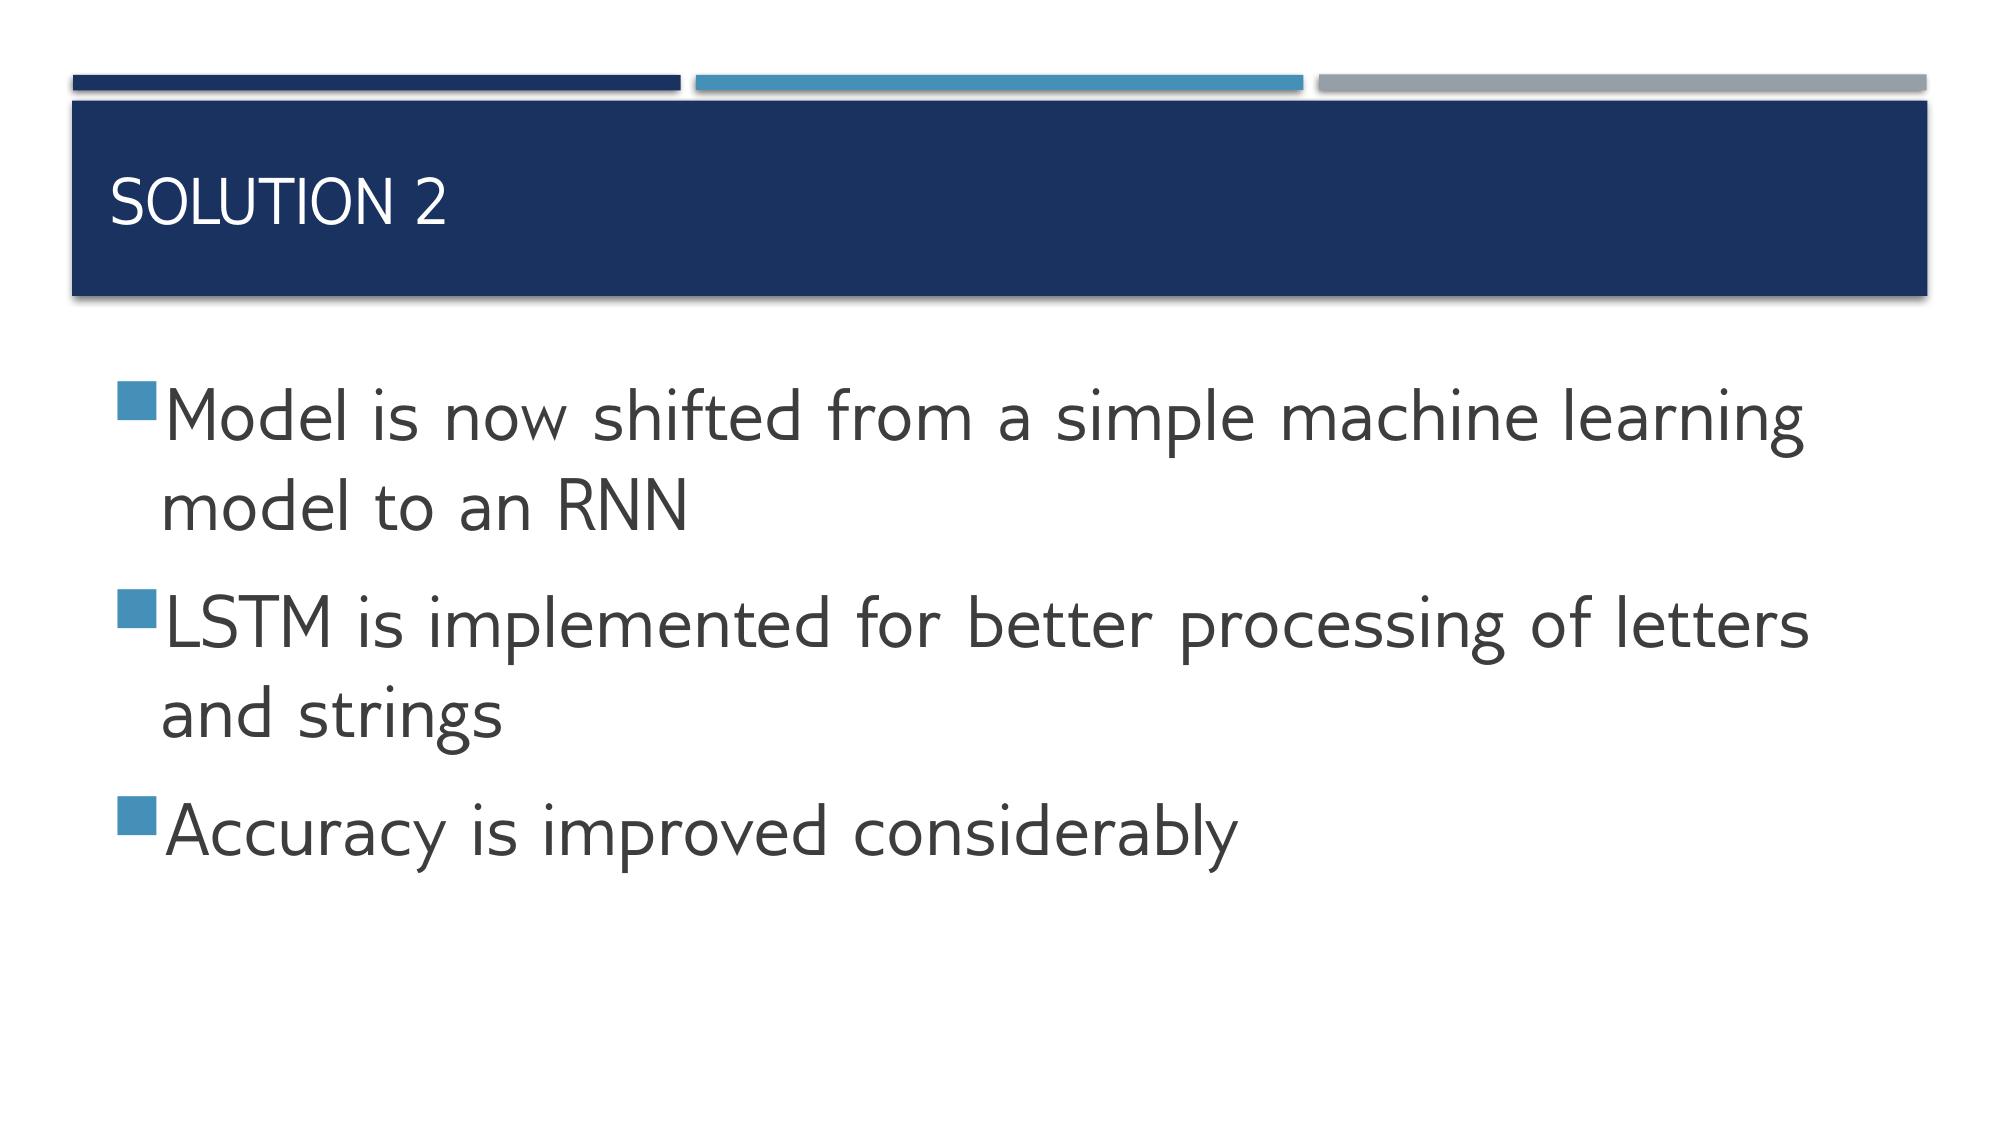

# Solution 2
Model is now shifted from a simple machine learning model to an RNN
LSTM is implemented for better processing of letters and strings
Accuracy is improved considerably